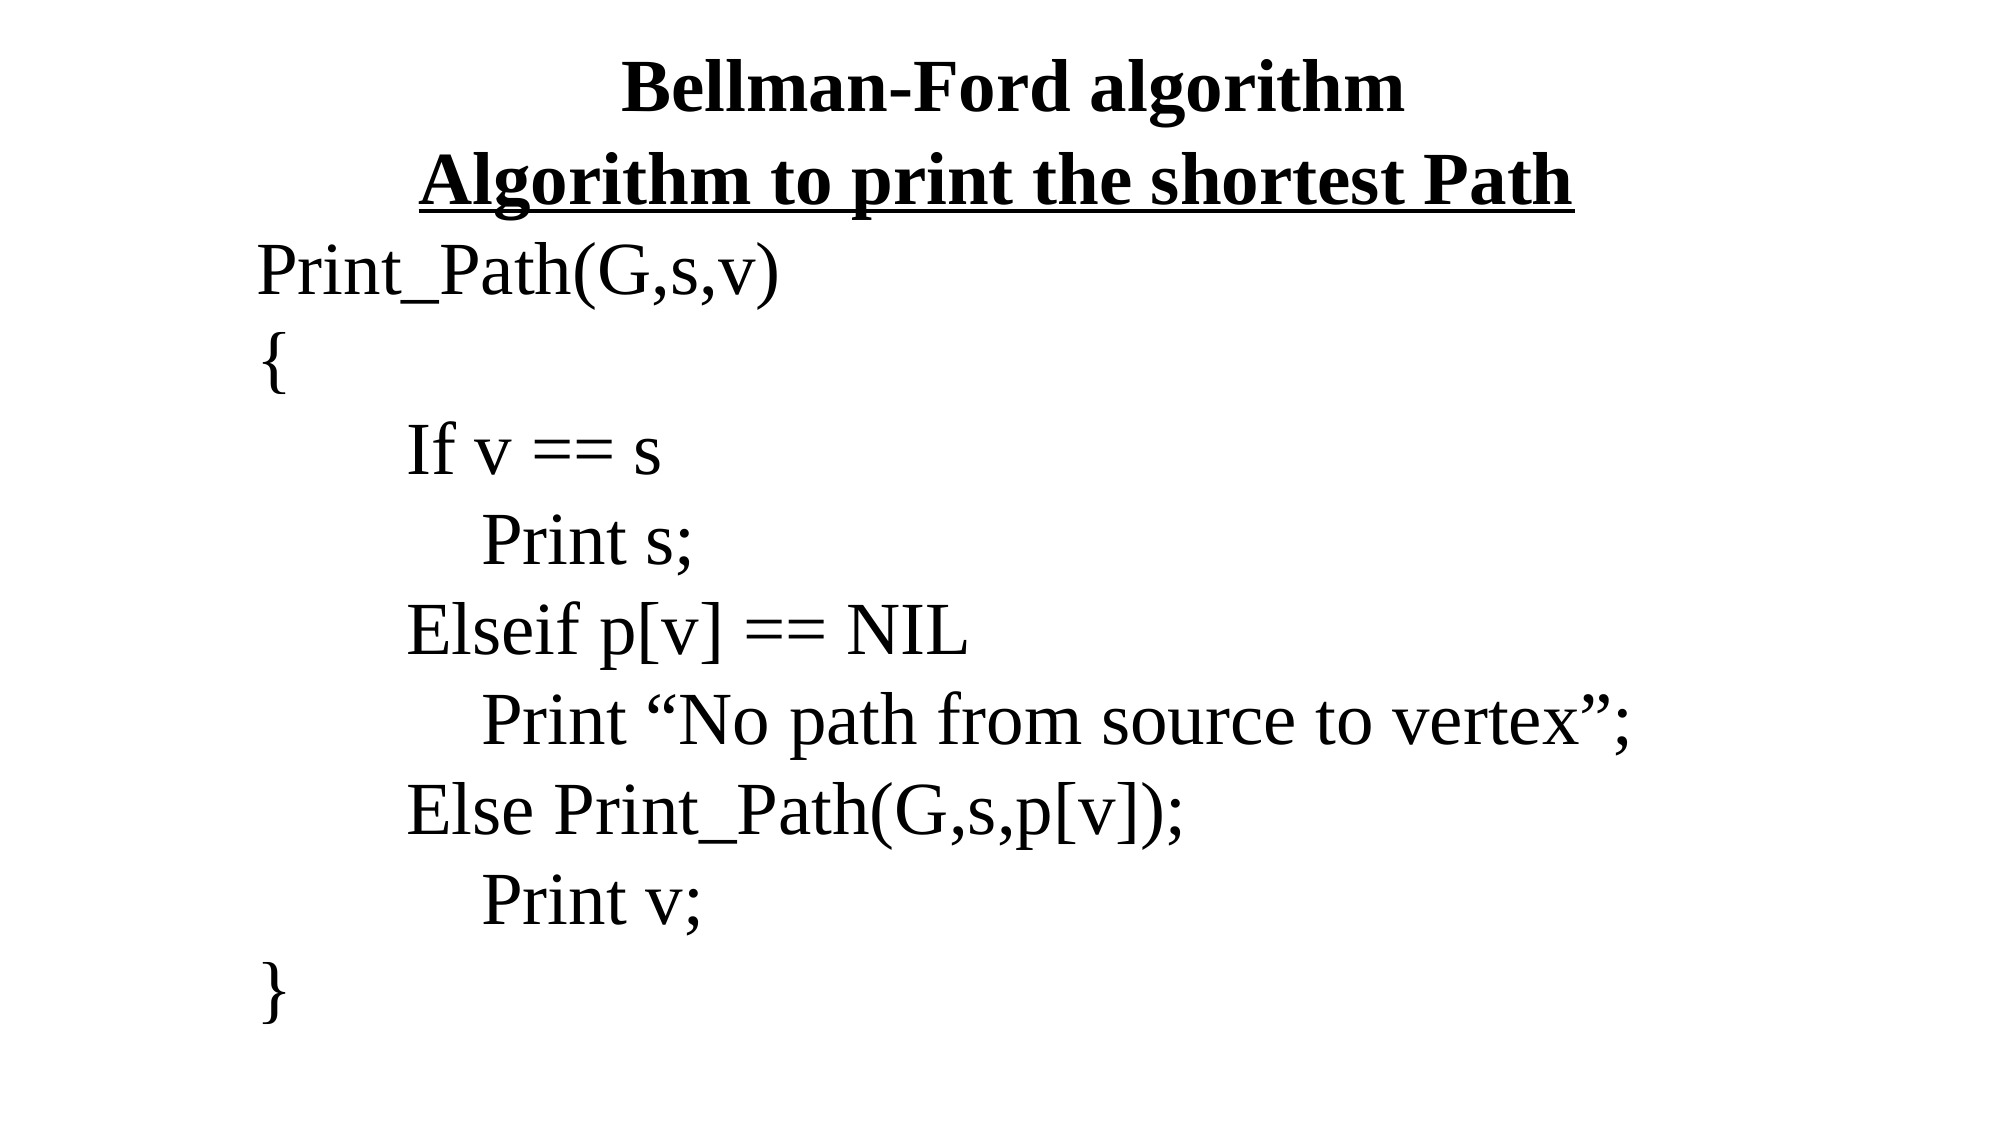

Bellman-Ford algorithm
Algorithm to print the shortest Path
Print_Path(G,s,v)
{
If v == s
Print s;
Elseif p[v] == NIL
Print “No path from source to vertex”;
Else Print_Path(G,s,p[v]);
Print v;
}